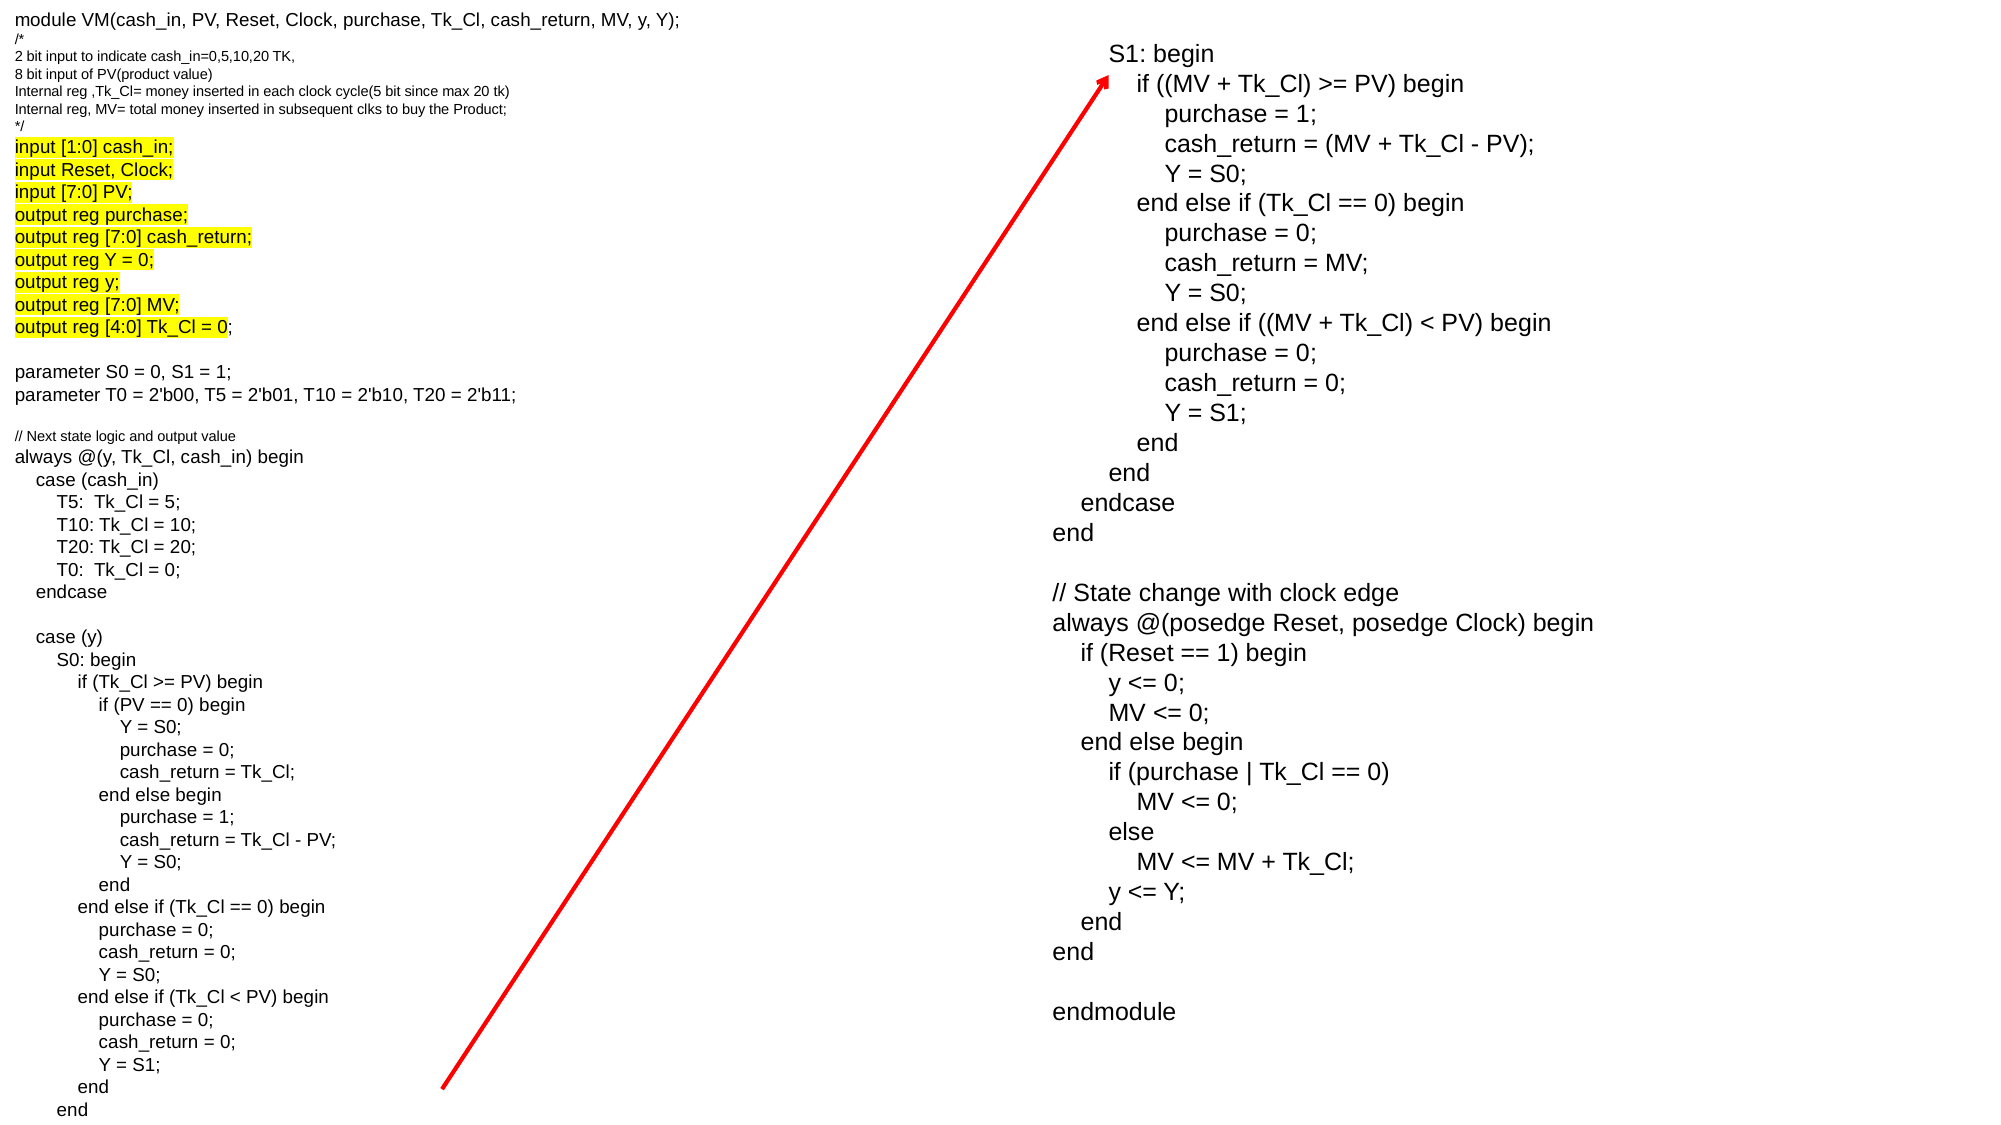

module VM(cash_in, PV, Reset, Clock, purchase, Tk_Cl, cash_return, MV, y, Y);
/*
2 bit input to indicate cash_in=0,5,10,20 TK,
8 bit input of PV(product value)
Internal reg ,Tk_Cl= money inserted in each clock cycle(5 bit since max 20 tk)
Internal reg, MV= total money inserted in subsequent clks to buy the Product;
*/
input [1:0] cash_in;
input Reset, Clock;
input [7:0] PV;
output reg purchase;
output reg [7:0] cash_return;
output reg Y = 0;
output reg y;
output reg [7:0] MV;
output reg [4:0] Tk_Cl = 0;

parameter S0 = 0, S1 = 1;
parameter T0 = 2'b00, T5 = 2'b01, T10 = 2'b10, T20 = 2'b11;

// Next state logic and output value
always @(y, Tk_Cl, cash_in) begin
    case (cash_in)
        T5:  Tk_Cl = 5;
        T10: Tk_Cl = 10;
        T20: Tk_Cl = 20;
        T0:  Tk_Cl = 0;
    endcase

    case (y)
        S0: begin
            if (Tk_Cl >= PV) begin
                if (PV == 0) begin
                    Y = S0;
                    purchase = 0;
                    cash_return = Tk_Cl;
                end else begin
                    purchase = 1;
                    cash_return = Tk_Cl - PV;
                    Y = S0;
                end
            end else if (Tk_Cl == 0) begin
                purchase = 0;
                cash_return = 0;
                Y = S0;
            end else if (Tk_Cl < PV) begin
                purchase = 0;
                cash_return = 0;
                Y = S1;
            end
        end

        S1: begin
            if ((MV + Tk_Cl) >= PV) begin
                purchase = 1;
                cash_return = (MV + Tk_Cl - PV);
                Y = S0;
            end else if (Tk_Cl == 0) begin
                purchase = 0;
                cash_return = MV;
                Y = S0;
            end else if ((MV + Tk_Cl) < PV) begin
                purchase = 0;
                cash_return = 0;
                Y = S1;
            end
        end
    endcase
end

// State change with clock edge
always @(posedge Reset, posedge Clock) begin
    if (Reset == 1) begin
        y <= 0;
        MV <= 0;
    end else begin
        if (purchase | Tk_Cl == 0)
            MV <= 0;
        else
            MV <= MV + Tk_Cl;
        y <= Y;
    end
end

endmodule

8